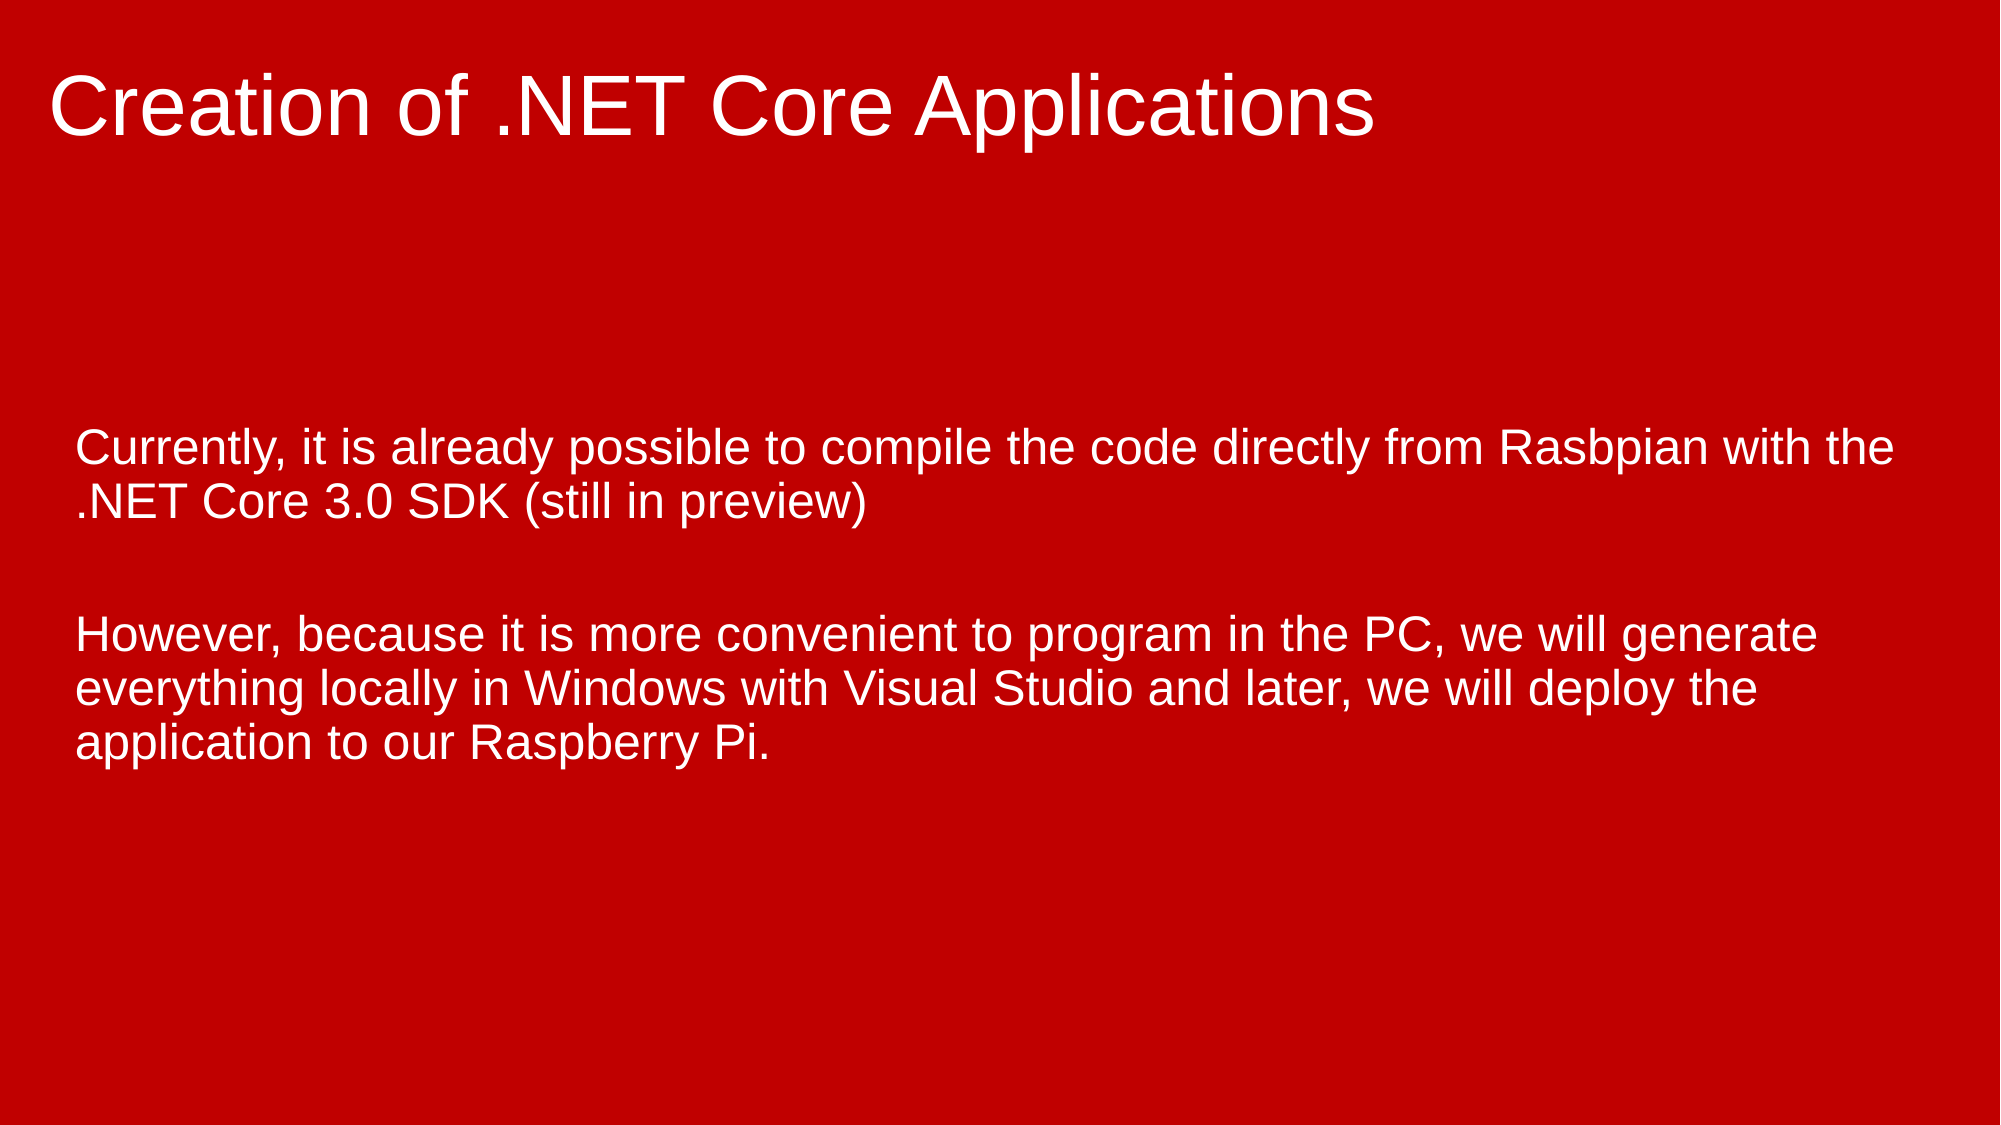

Creation of .NET Core Applications
Currently, it is already possible to compile the code directly from Rasbpian with the .NET Core 3.0 SDK (still in preview)

However, because it is more convenient to program in the PC, we will generate everything locally in Windows with Visual Studio and later, we will deploy the application to our Raspberry Pi.